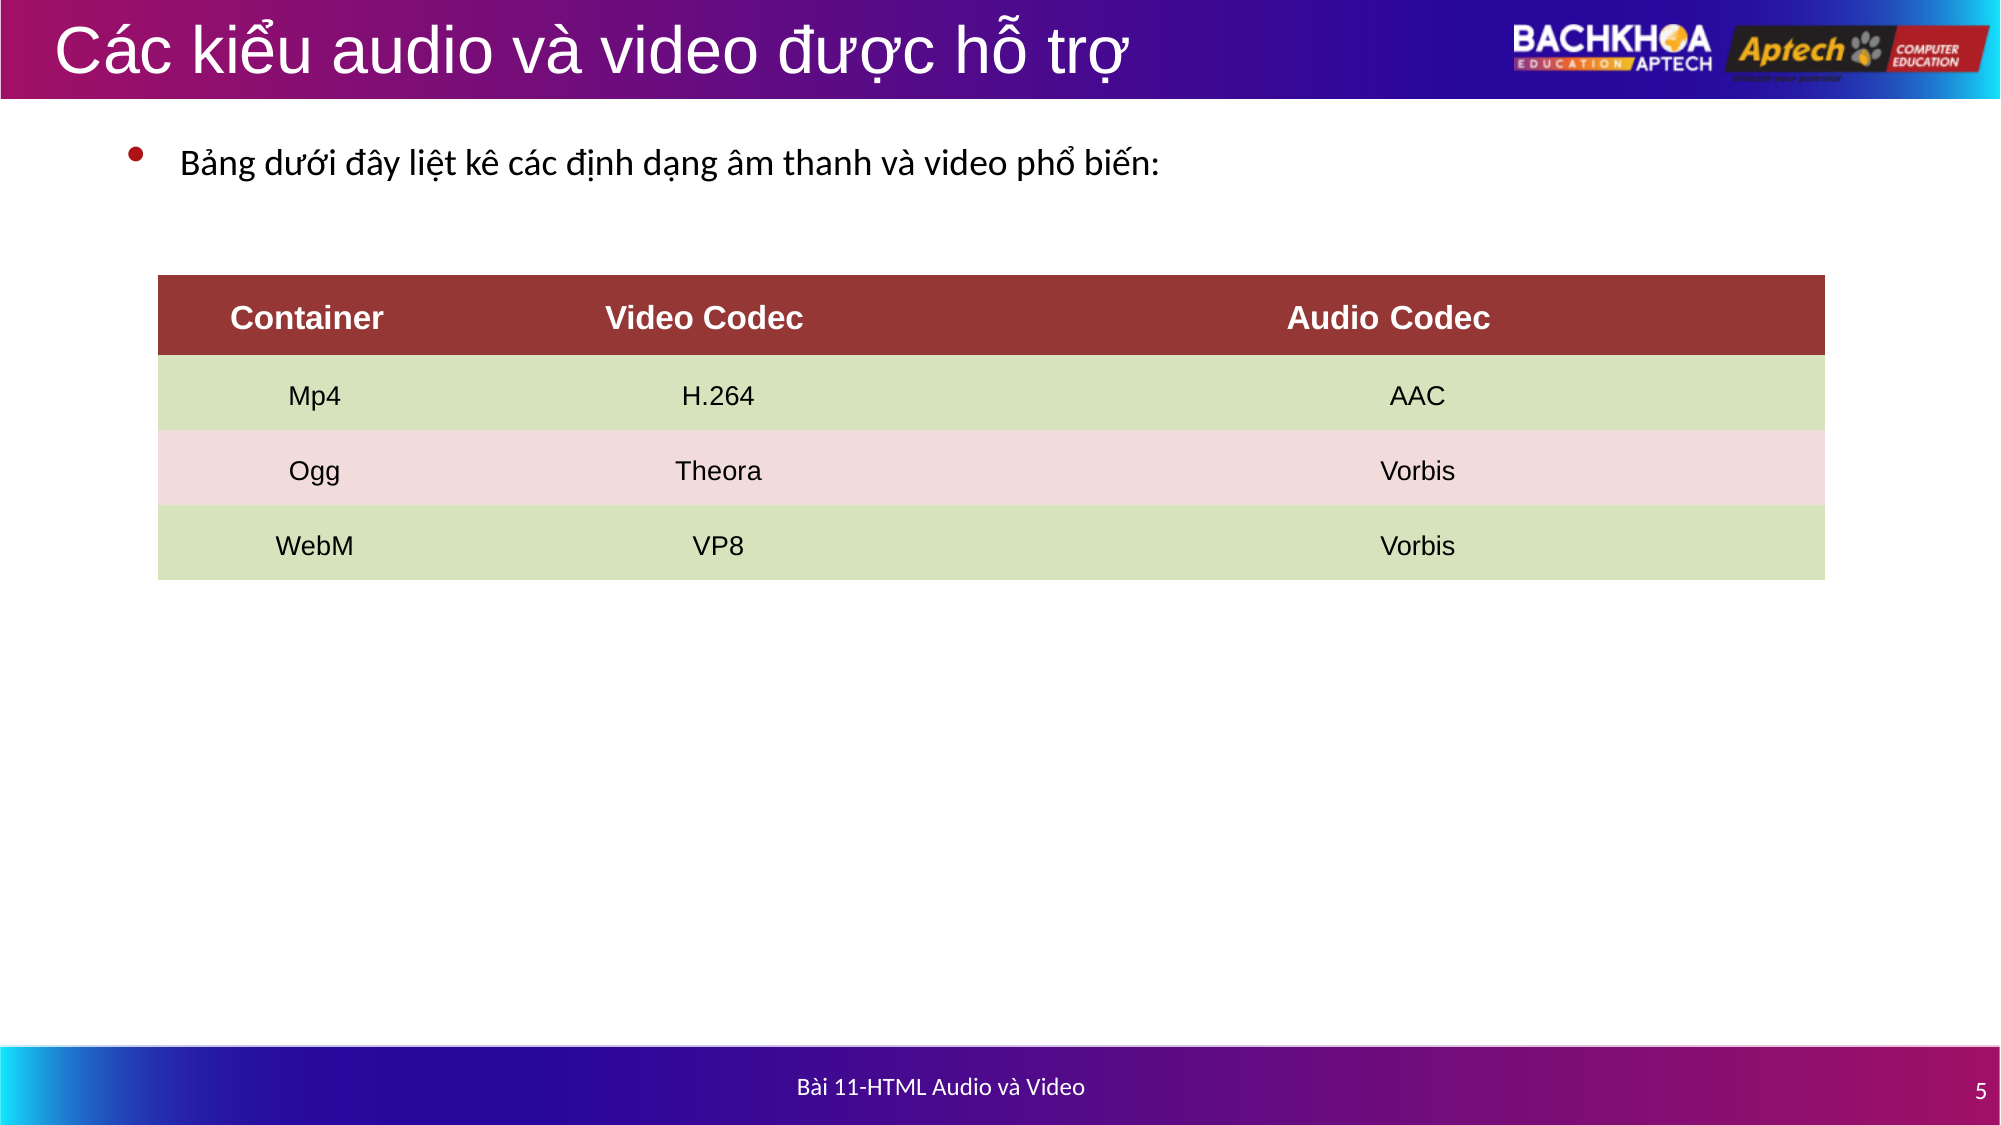

# Các kiểu audio và video được hỗ trợ

Bảng dưới đây liệt kê các định dạng âm thanh và video phổ biến:
| Container | Video Codec | Audio Codec |
| --- | --- | --- |
| Mp4 | H.264 | AAC |
| Ogg | Theora | Vorbis |
| WebM | VP8 | Vorbis |
Bài 11-HTML Audio và Video
5